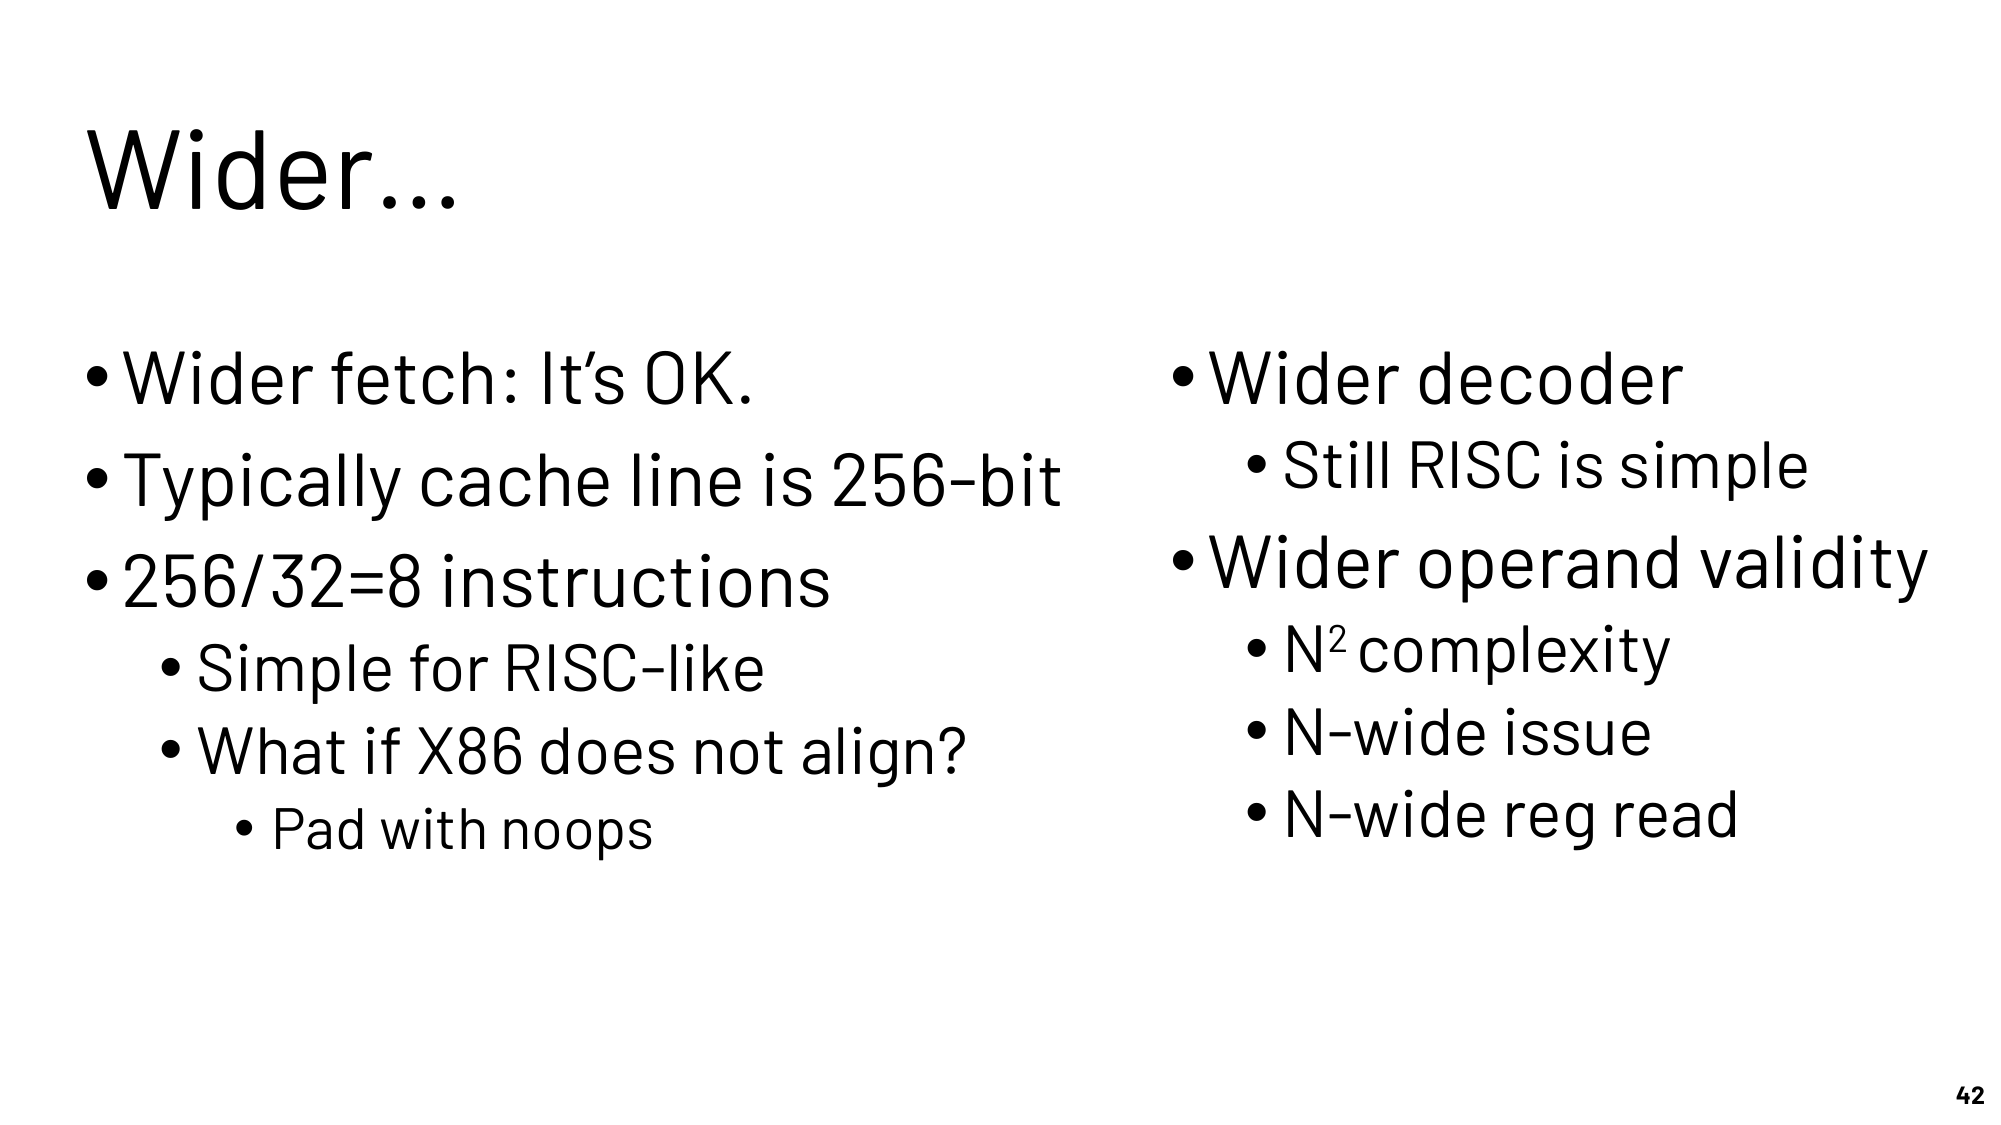

# Wider…
Wider fetch: It’s OK.
Typically cache line is 256-bit
256/32=8 instructions
Simple for RISC-like
What if X86 does not align?
Pad with noops

Wider decoder
Still RISC is simple
Wider operand validity
N2 complexity
N-wide issue
N-wide reg read
42